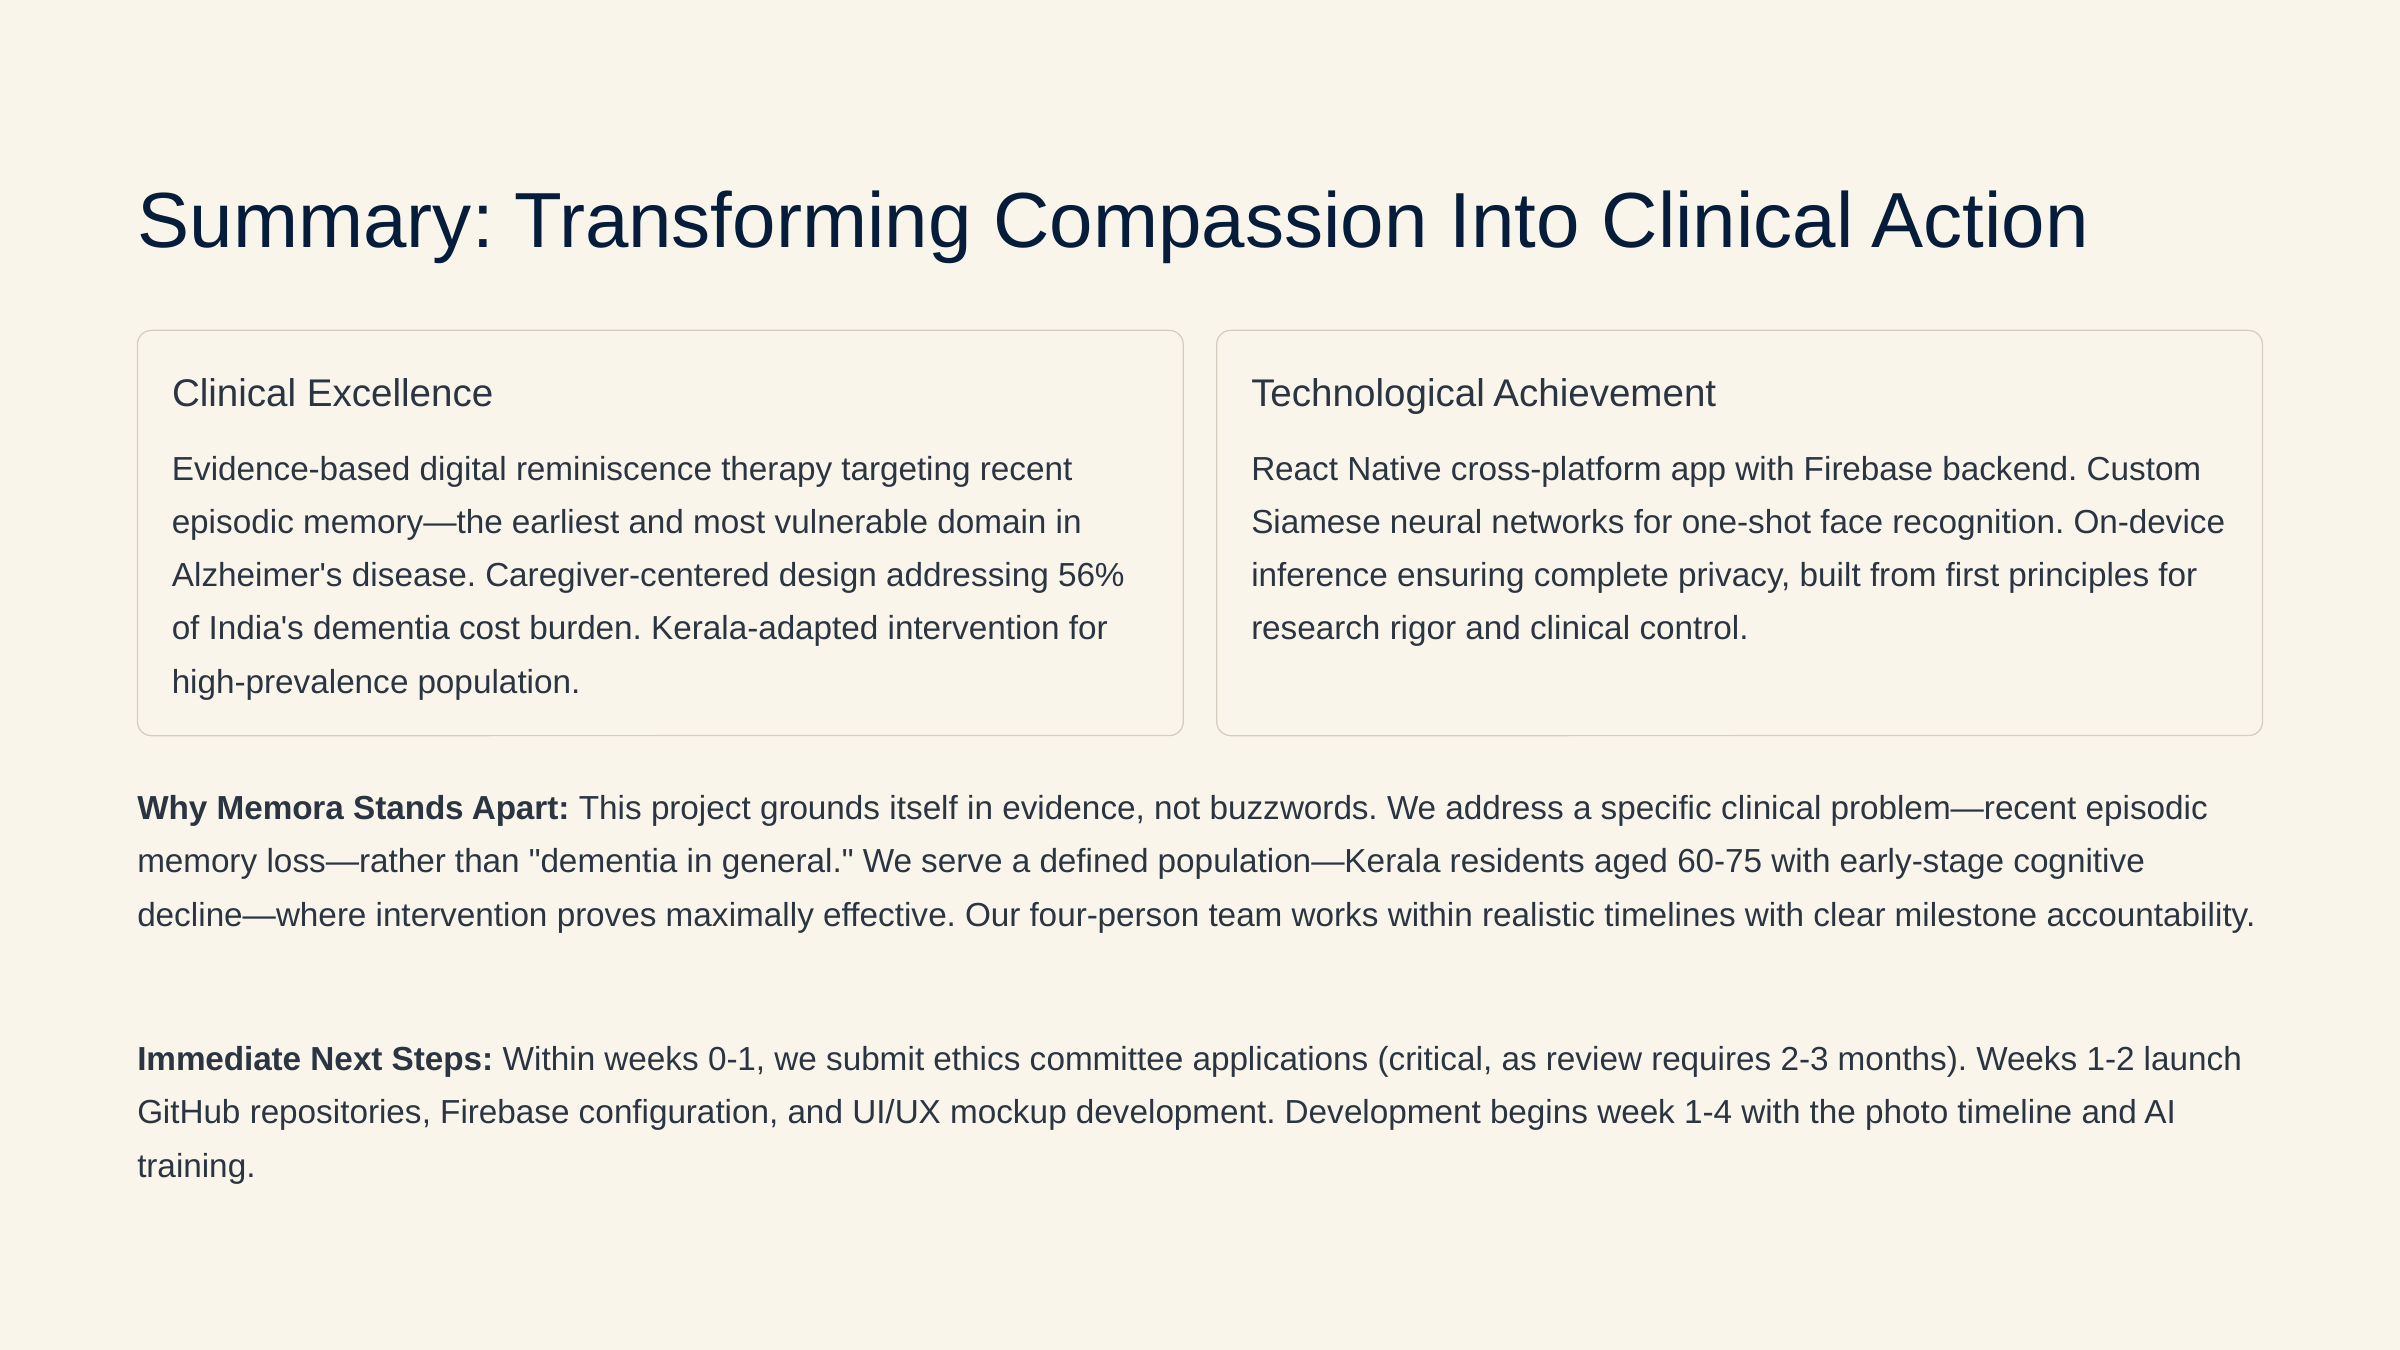

Summary: Transforming Compassion Into Clinical Action

Clinical Excellence
Technological Achievement
Evidence-based digital reminiscence therapy targeting recent episodic memory—the earliest and most vulnerable domain in Alzheimer's disease. Caregiver-centered design addressing 56% of India's dementia cost burden. Kerala-adapted intervention for high-prevalence population.
React Native cross-platform app with Firebase backend. Custom Siamese neural networks for one-shot face recognition. On-device inference ensuring complete privacy, built from first principles for research rigor and clinical control.
Why Memora Stands Apart: This project grounds itself in evidence, not buzzwords. We address a specific clinical problem—recent episodic memory loss—rather than "dementia in general." We serve a defined population—Kerala residents aged 60-75 with early-stage cognitive decline—where intervention proves maximally effective. Our four-person team works within realistic timelines with clear milestone accountability.
Immediate Next Steps: Within weeks 0-1, we submit ethics committee applications (critical, as review requires 2-3 months). Weeks 1-2 launch GitHub repositories, Firebase configuration, and UI/UX mockup development. Development begins week 1-4 with the photo timeline and AI training.